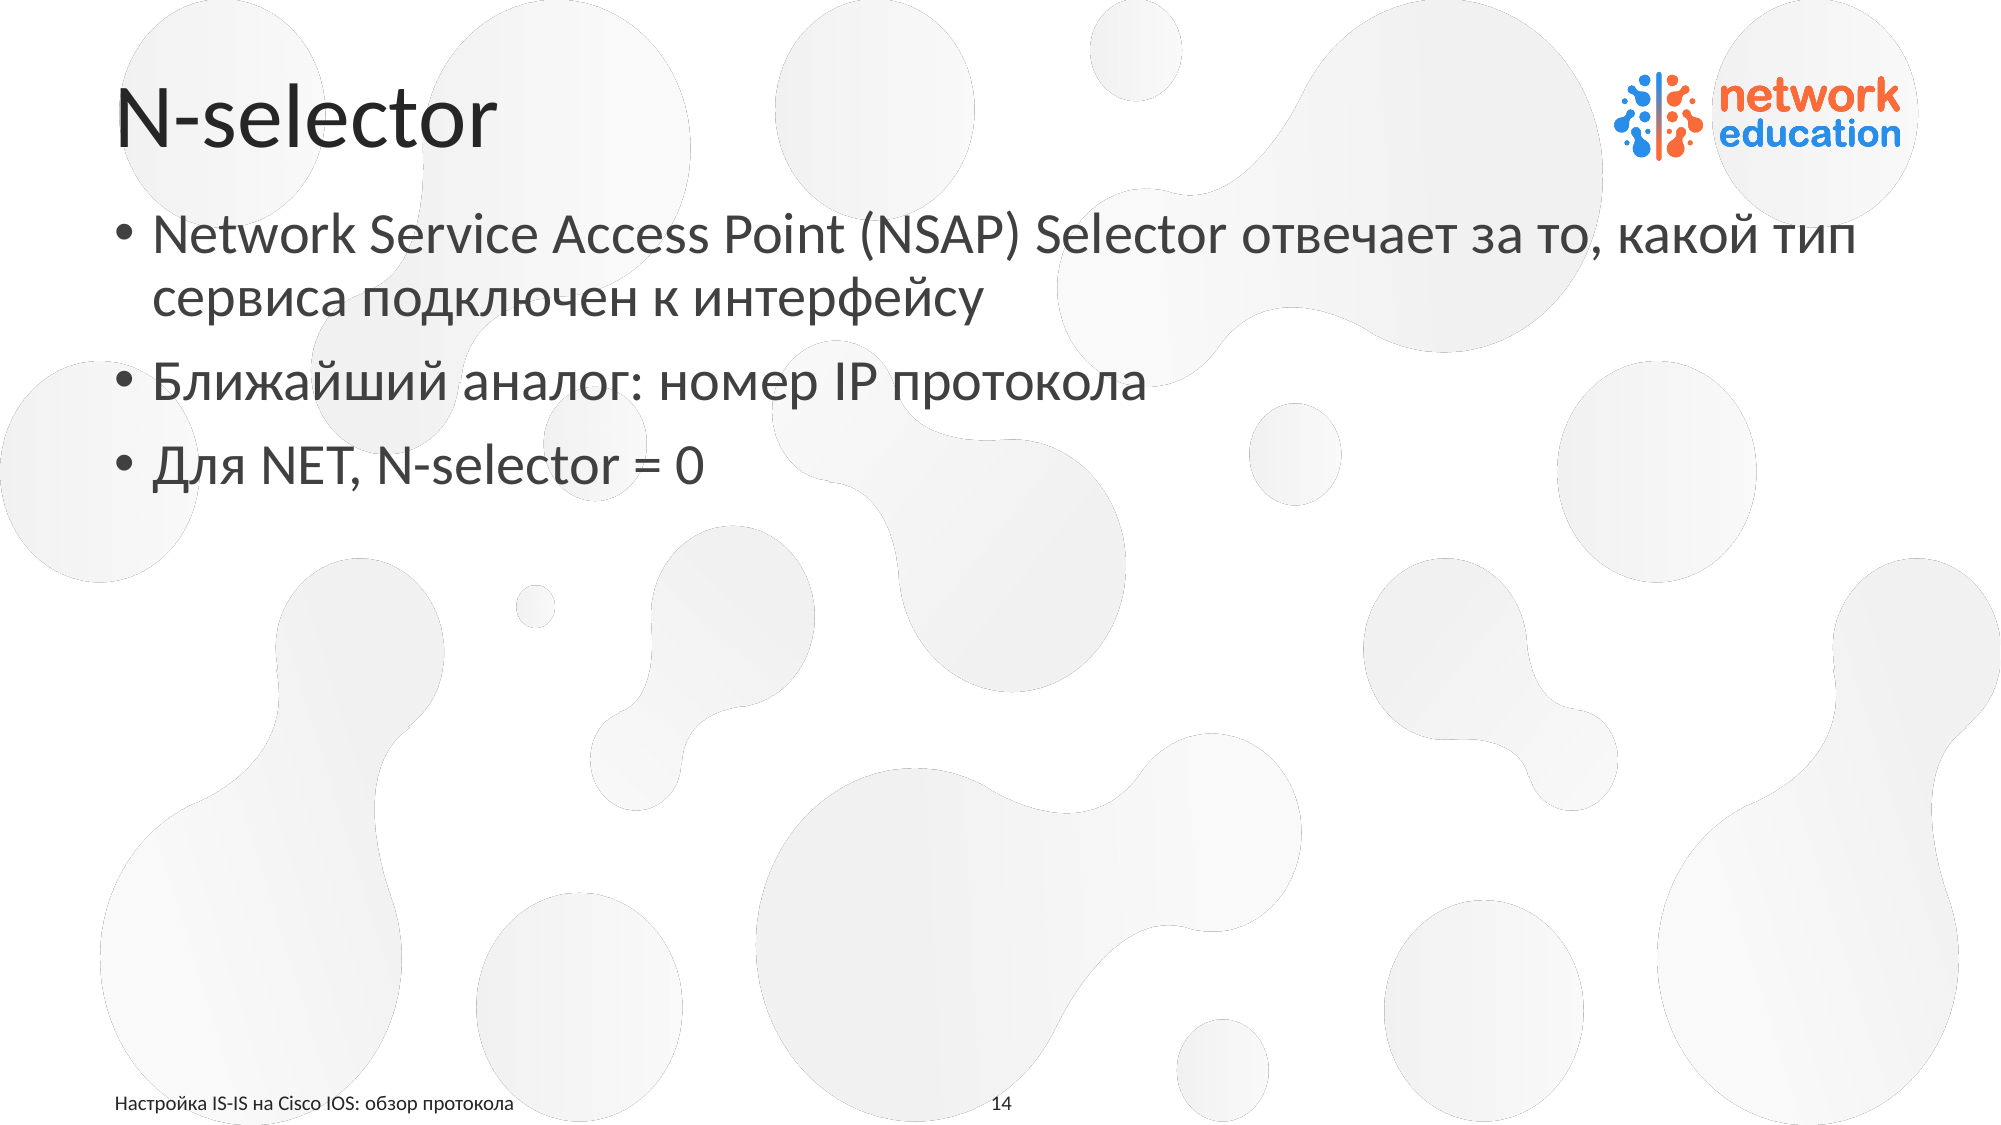

# N-selector
Network Service Access Point (NSAP) Selector отвечает за то, какой тип сервиса подключен к интерфейсу
Ближайший аналог: номер IP протокола
Для NET, N-selector = 0

Настройка IS-IS на Cisco IOS: обзор протокола